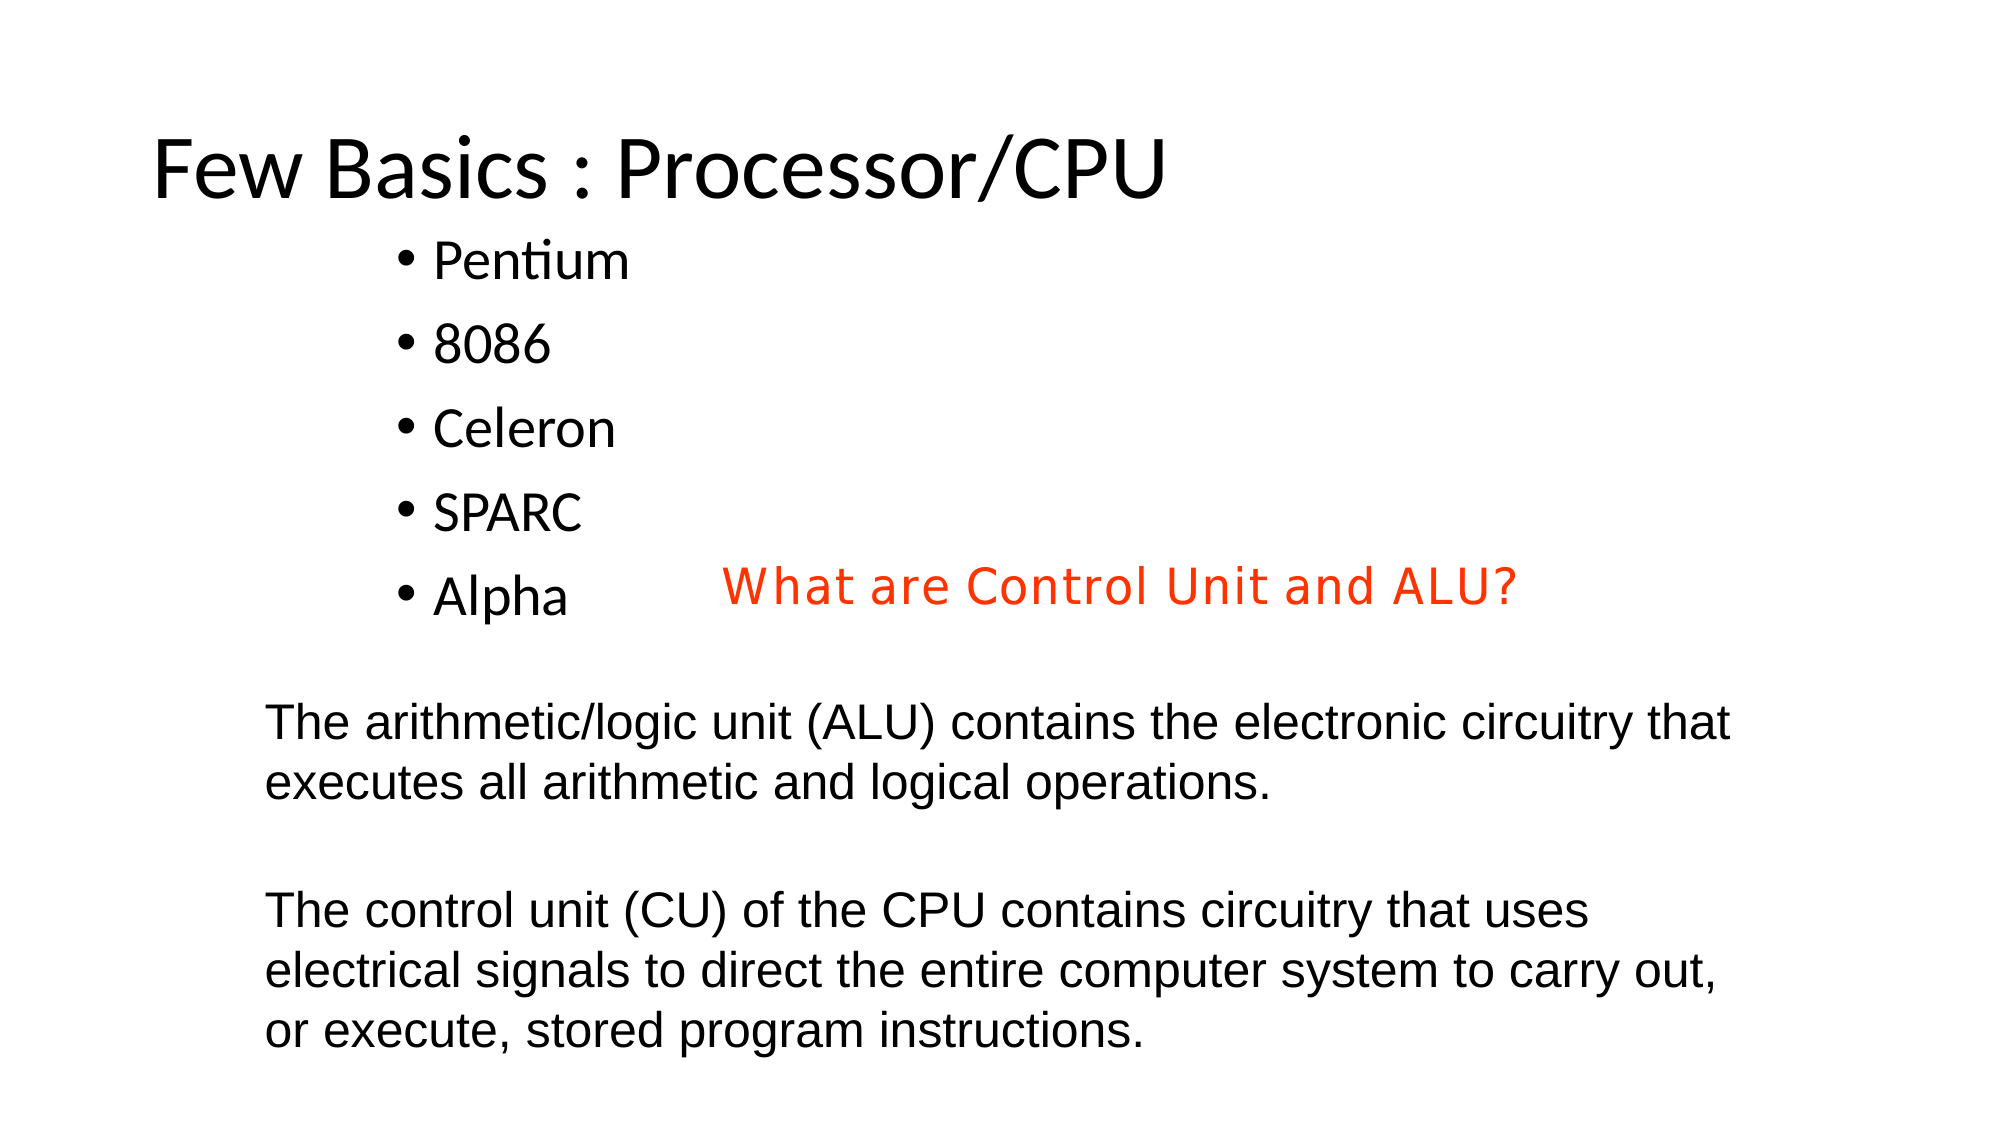

# Few Basics : Processor/CPU
Pentium
8086
Celeron
SPARC
Alpha

What are Control Unit and ALU?

The arithmetic/logic unit (ALU) contains the electronic circuitry that executes all arithmetic and logical operations.

The control unit (CU) of the CPU contains circuitry that uses electrical signals to direct the entire computer system to carry out, or execute, stored program instructions.